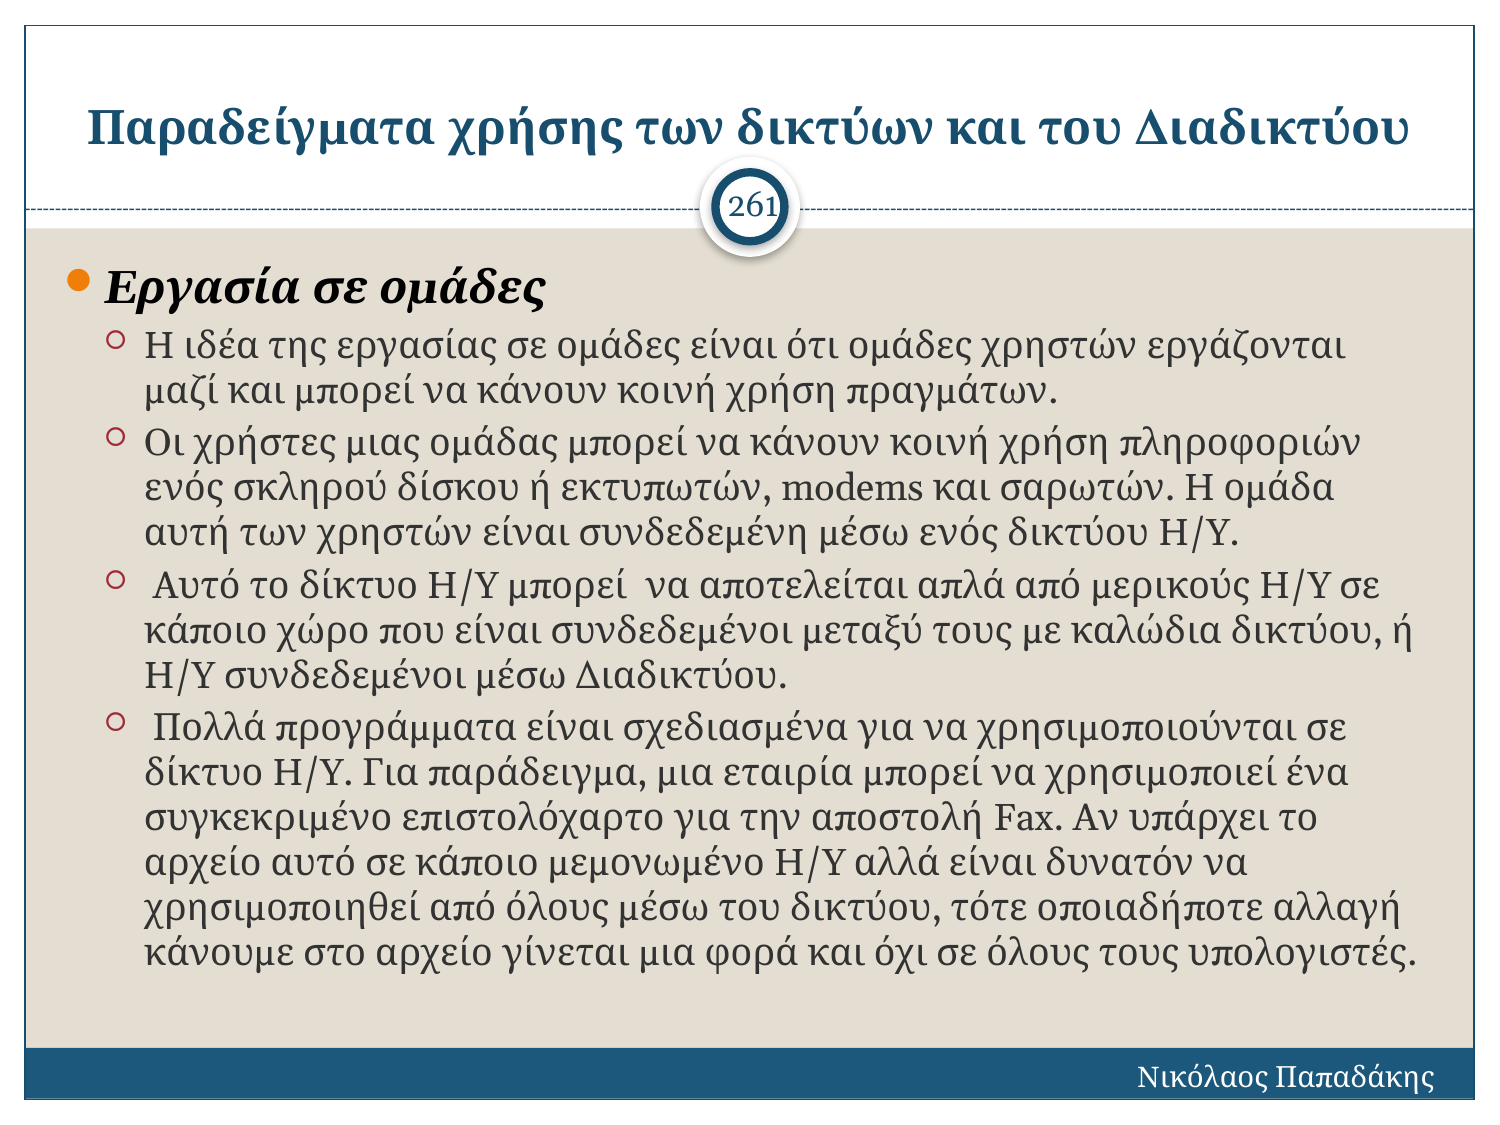

# Παραδείγματα χρήσης των δικτύων και του Διαδικτύου
261
Εργασία σε ομάδες
Η ιδέα της εργασίας σε ομάδες είναι ότι ομάδες χρηστών εργάζονται μαζί και μπορεί να κάνουν κοινή χρήση πραγμάτων.
Οι χρήστες μιας ομάδας μπορεί να κάνουν κοινή χρήση πληροφοριών ενός σκληρού δίσκου ή εκτυπωτών, modems και σαρωτών. Η ομάδα αυτή των χρηστών είναι συνδεδεμένη μέσω ενός δικτύου Η/Υ.
 Αυτό το δίκτυο Η/Υ μπορεί  να αποτελείται απλά από μερικούς Η/Υ σε κάποιο χώρο που είναι συνδεδεμένοι μεταξύ τους με καλώδια δικτύου, ή Η/Υ συνδεδεμένοι μέσω Διαδικτύου.
 Πολλά προγράμματα είναι σχεδιασμένα για να χρησιμοποιούνται σε δίκτυο Η/Υ. Για παράδειγμα, μια εταιρία μπορεί να χρησιμοποιεί ένα συγκεκριμένο επιστολόχαρτο για την αποστολή Fax. Αν υπάρχει το αρχείο αυτό σε κάποιο μεμονωμένο Η/Υ αλλά είναι δυνατόν να χρησιμοποιηθεί από όλους μέσω του δικτύου, τότε οποιαδήποτε αλλαγή κάνουμε στο αρχείο γίνεται μια φορά και όχι σε όλους τους υπολογιστές.

Νικόλαος Παπαδάκης